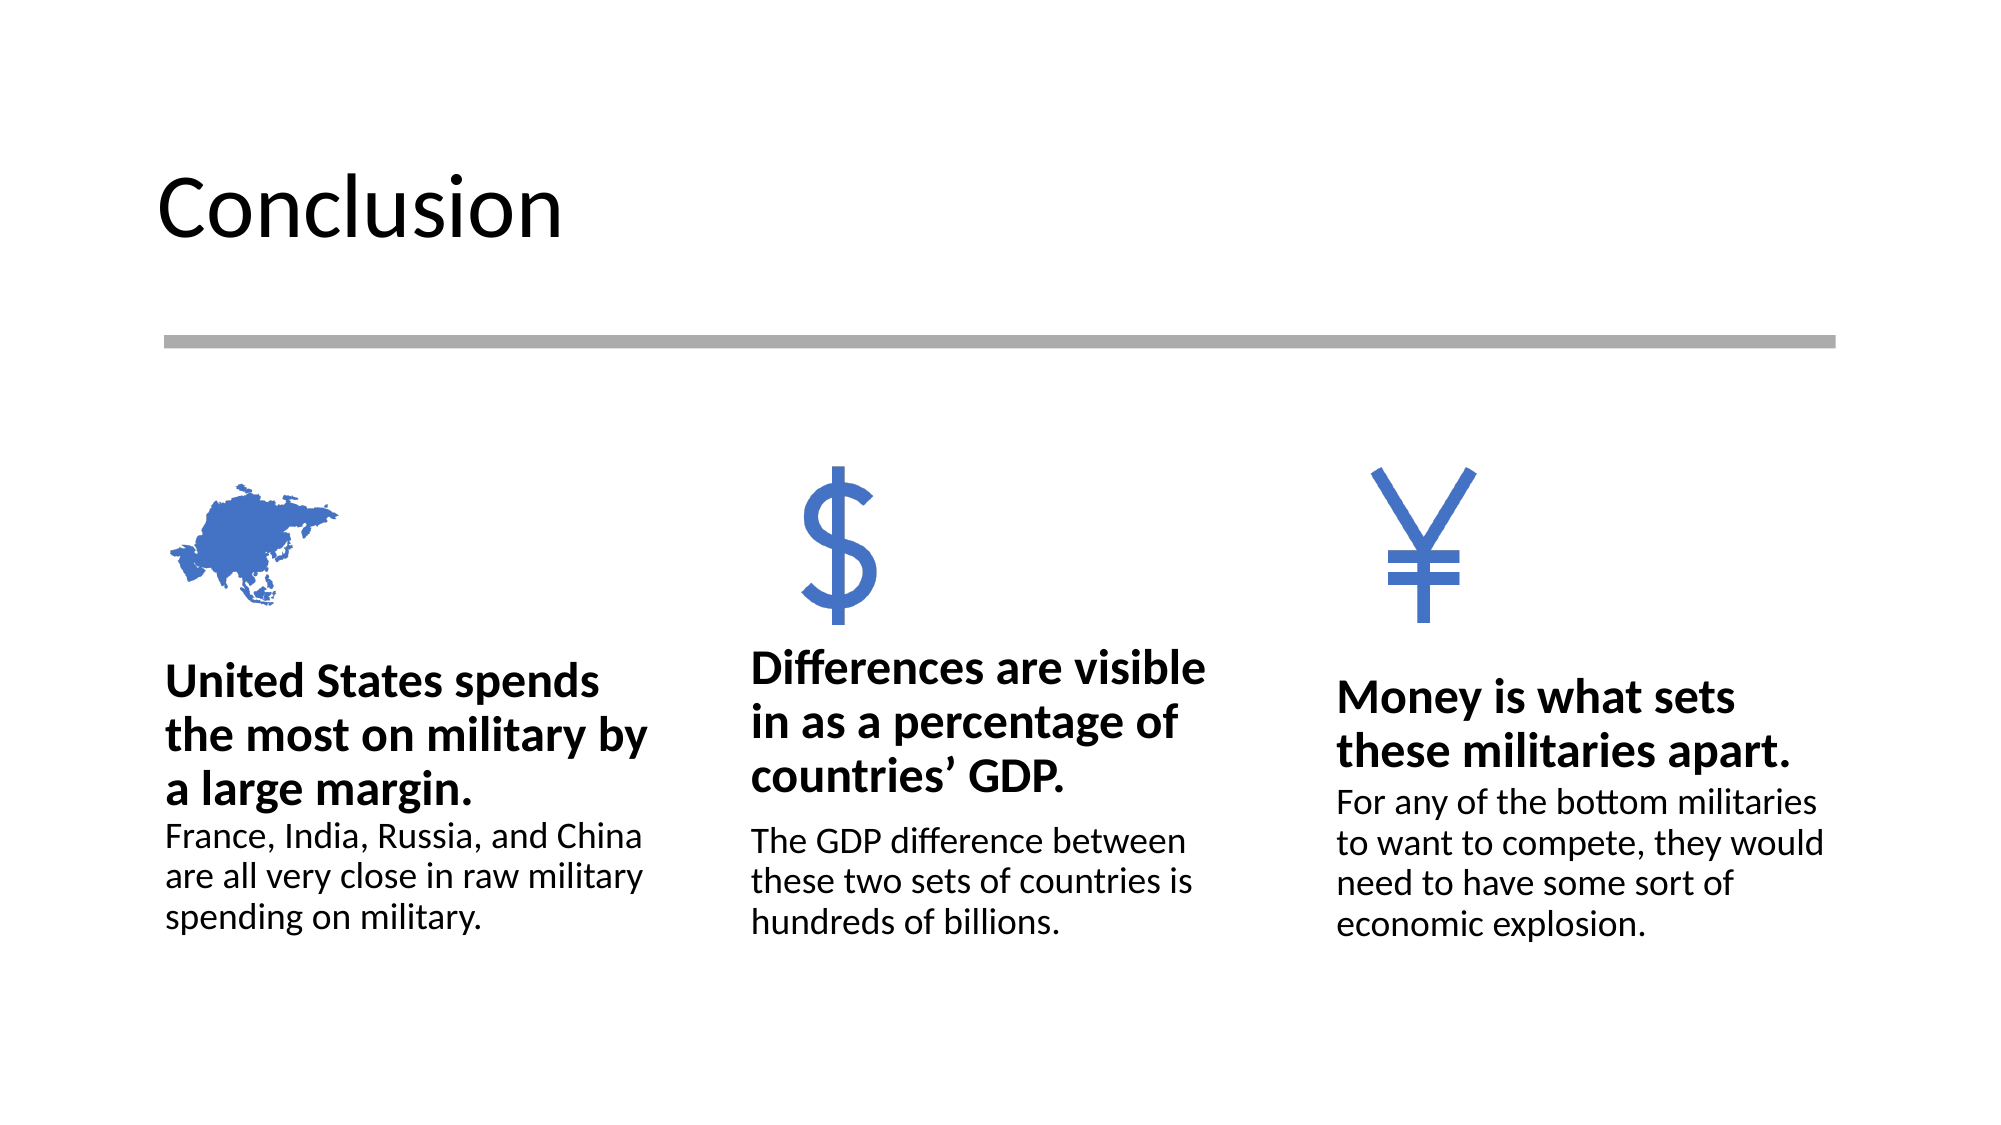

# Conclusion

United States spends the most on military by a large margin.
France, India, Russia, and China are all very close in raw military spending on military.
Differences are visible in as a percentage of countries’ GDP.
The GDP difference between these two sets of countries is hundreds of billions.
Money is what sets these militaries apart.
For any of the bottom militaries to want to compete, they would need to have some sort of economic explosion.